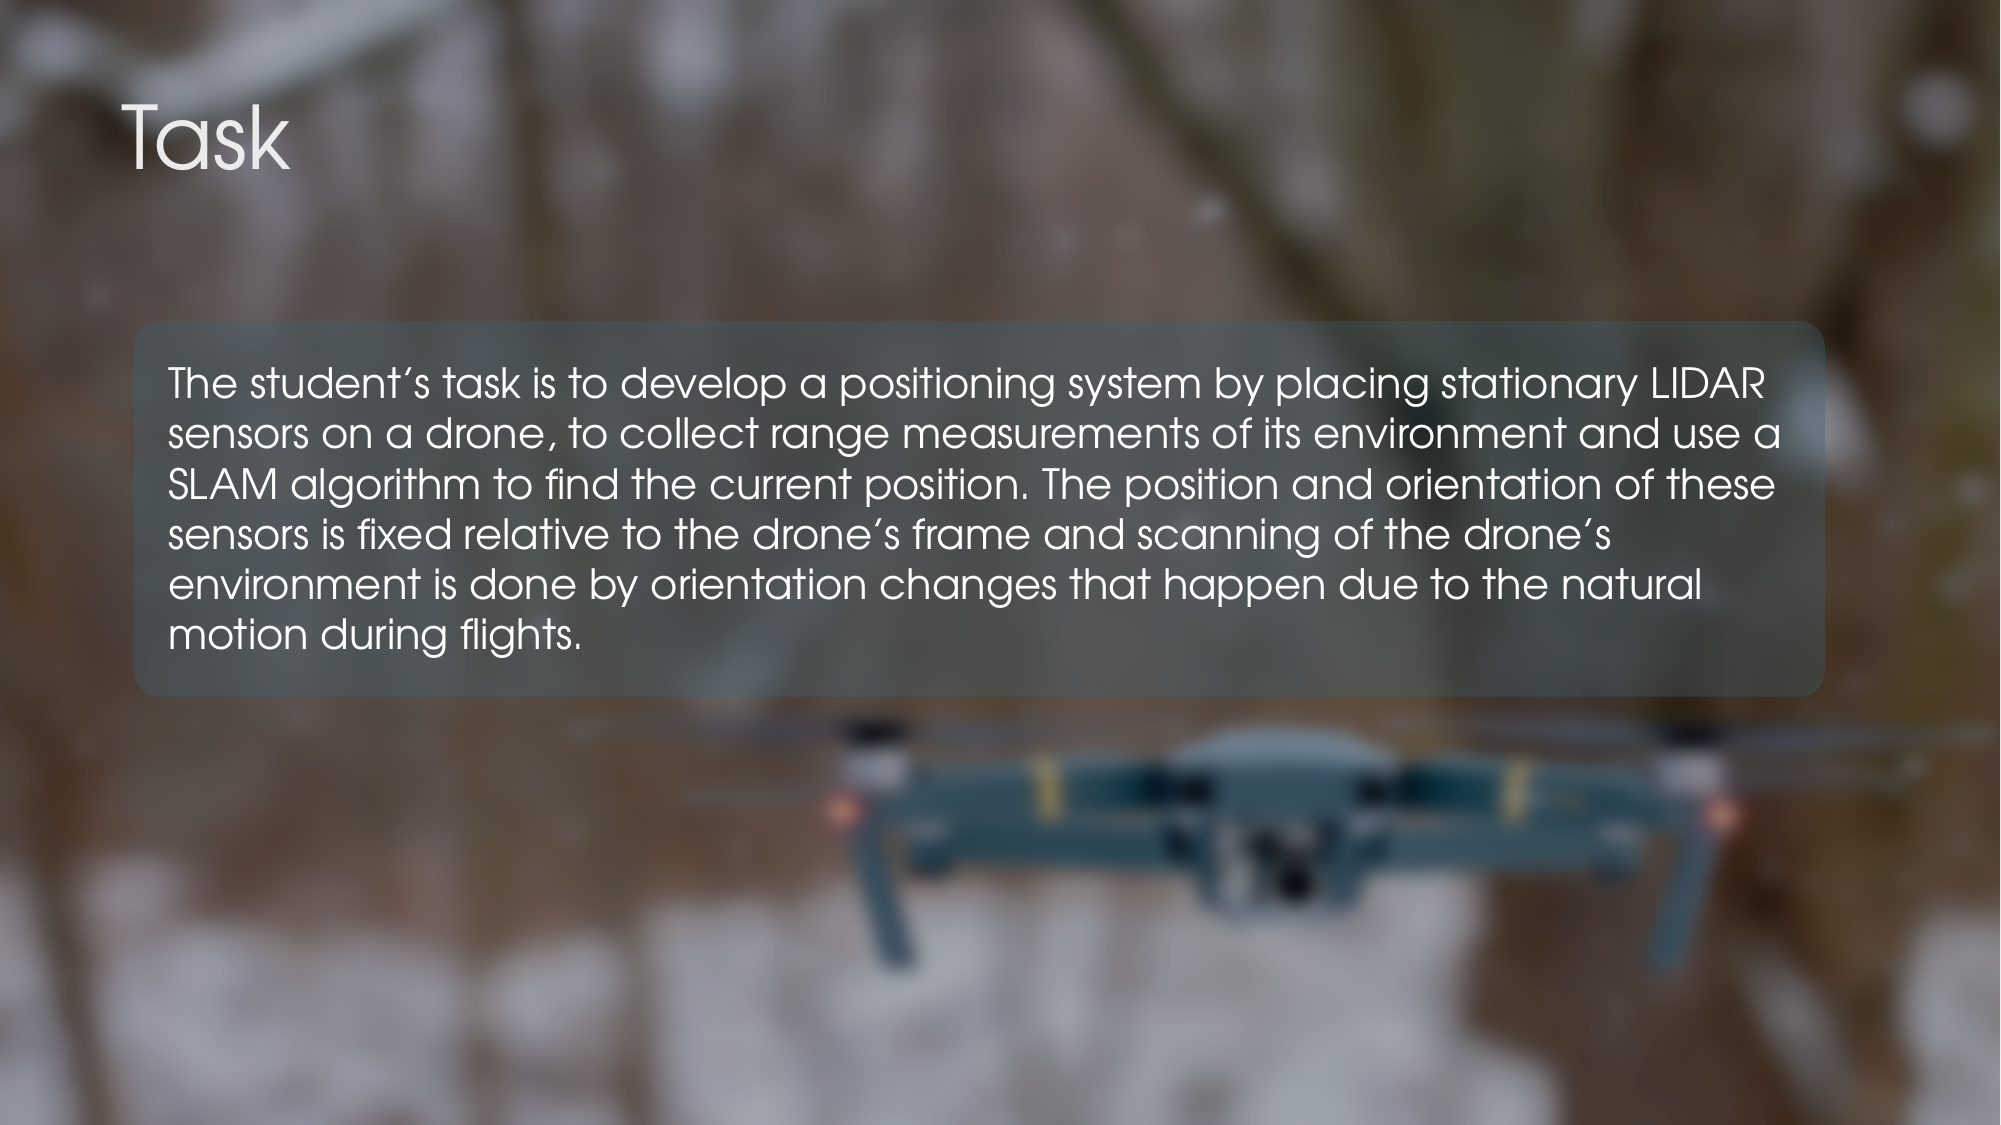

# Task

The student’s task is to develop a positioning system by placing stationary LIDAR sensors on a drone, to collect range measurements of its environment and use a SLAM algorithm to find the current position. The position and orientation of these sensors is fixed relative to the drone’s frame and scanning of the drone’s environment is done by orientation changes that happen due to the natural motion during flights.